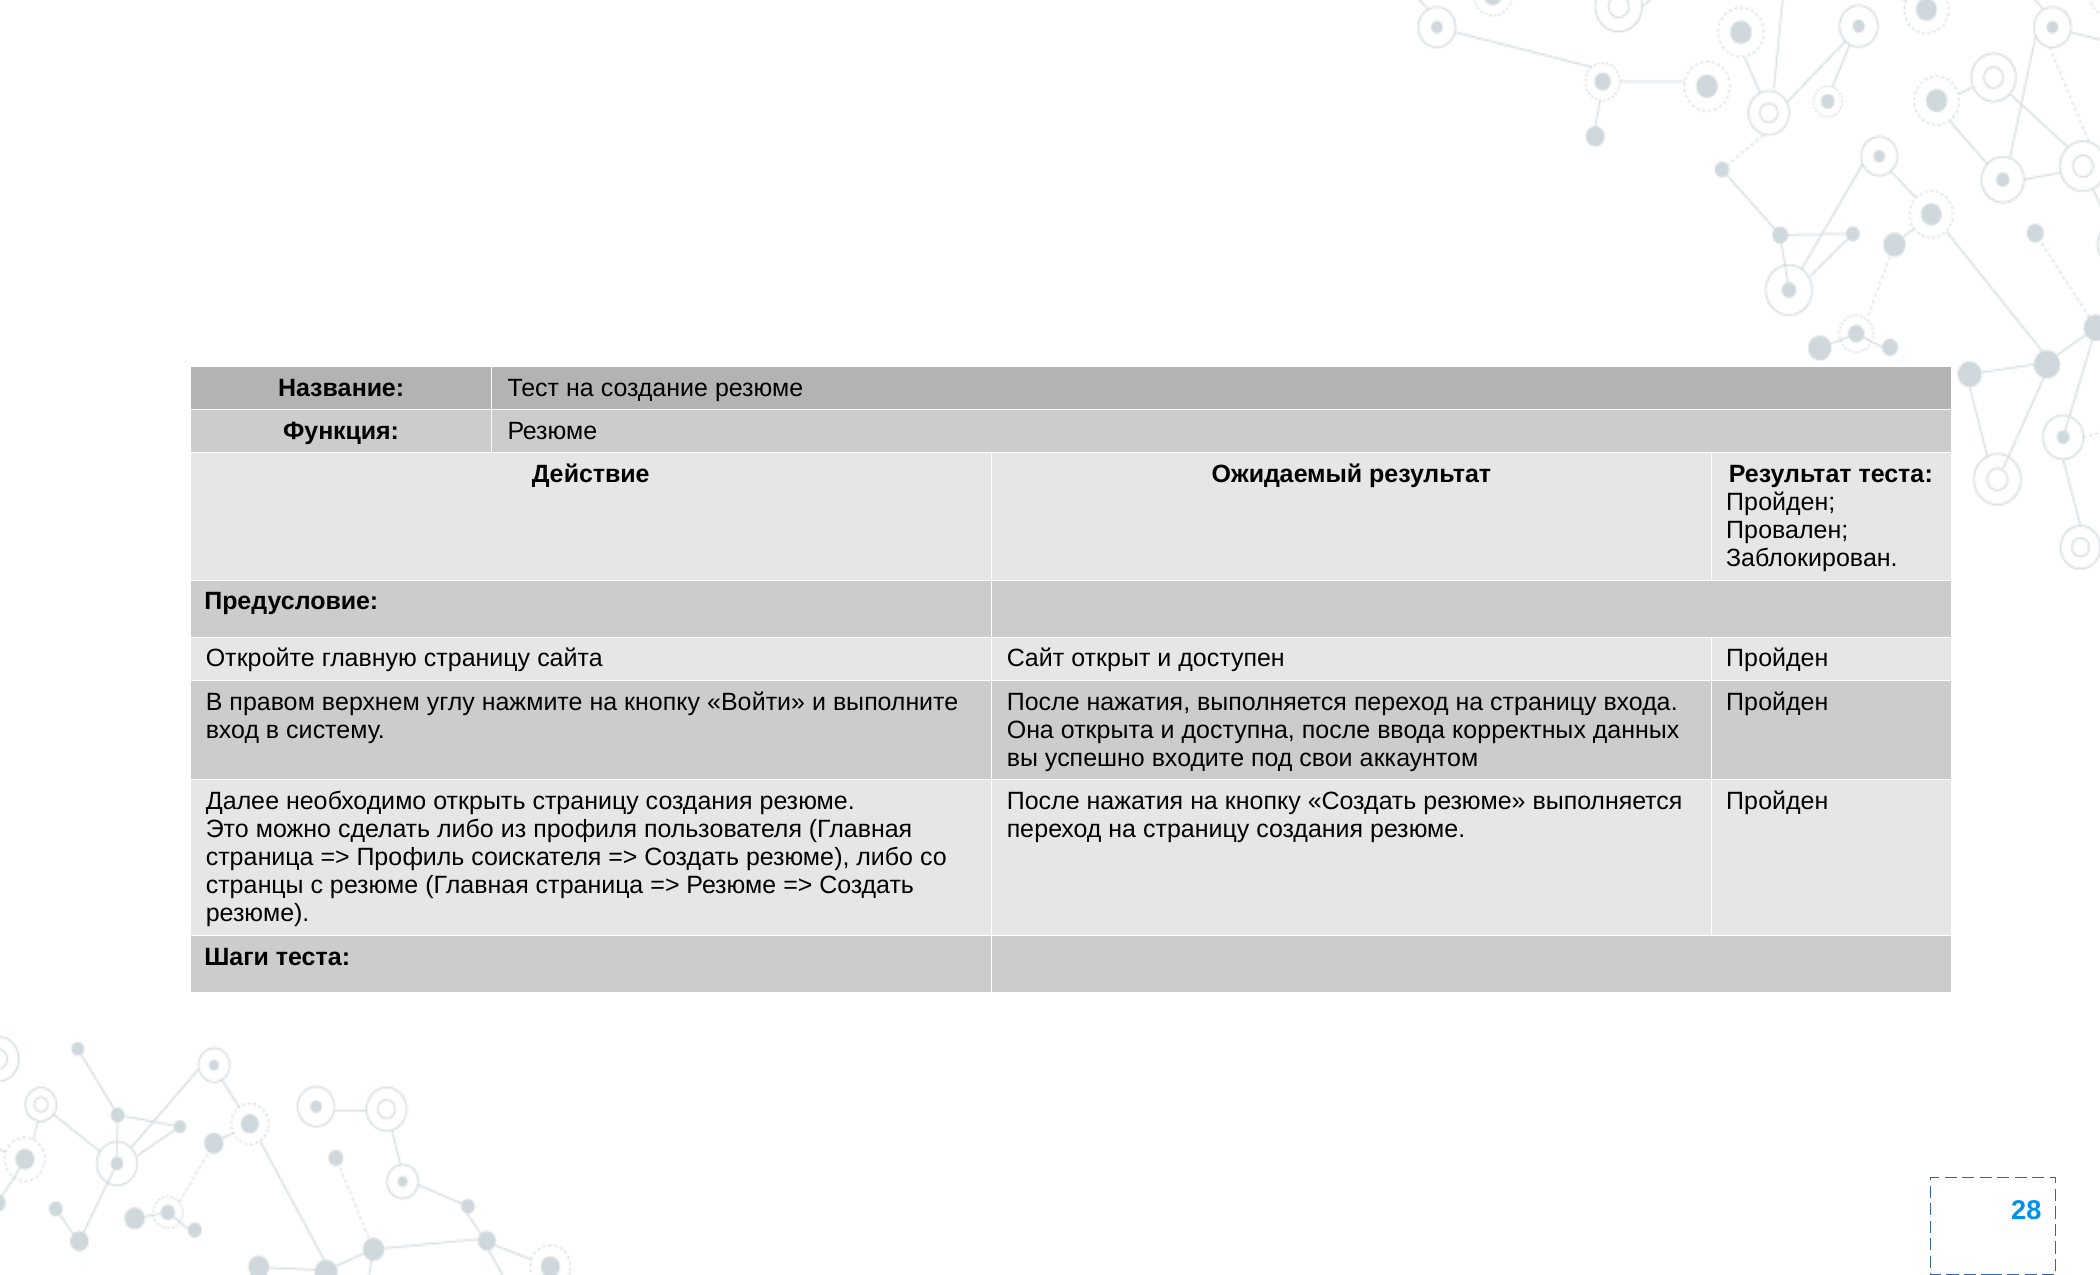

| Название: | Тест на создание резюме |  |  |
| --- | --- | --- | --- |
| Функция: | Резюме |  |  |
| Действие |  | Ожидаемый результат | Результат теста: Пройден; Провален; Заблокирован. |
| Предусловие: |  |  |  |
| Откройте главную страницу сайта |  | Сайт открыт и доступен | Пройден |
| В правом верхнем углу нажмите на кнопку «Войти» и выполните вход в систему. |  | После нажатия, выполняется переход на страницу входа. Она открыта и доступна, после ввода корректных данных вы успешно входите под свои аккаунтом | Пройден |
| Далее необходимо открыть страницу создания резюме. Это можно сделать либо из профиля пользователя (Главная страница => Профиль соискателя => Создать резюме), либо со странцы с резюме (Главная страница => Резюме => Создать резюме). |  | После нажатия на кнопку «Создать резюме» выполняется переход на страницу создания резюме. | Пройден |
| Шаги теста: |  |  |  |
28